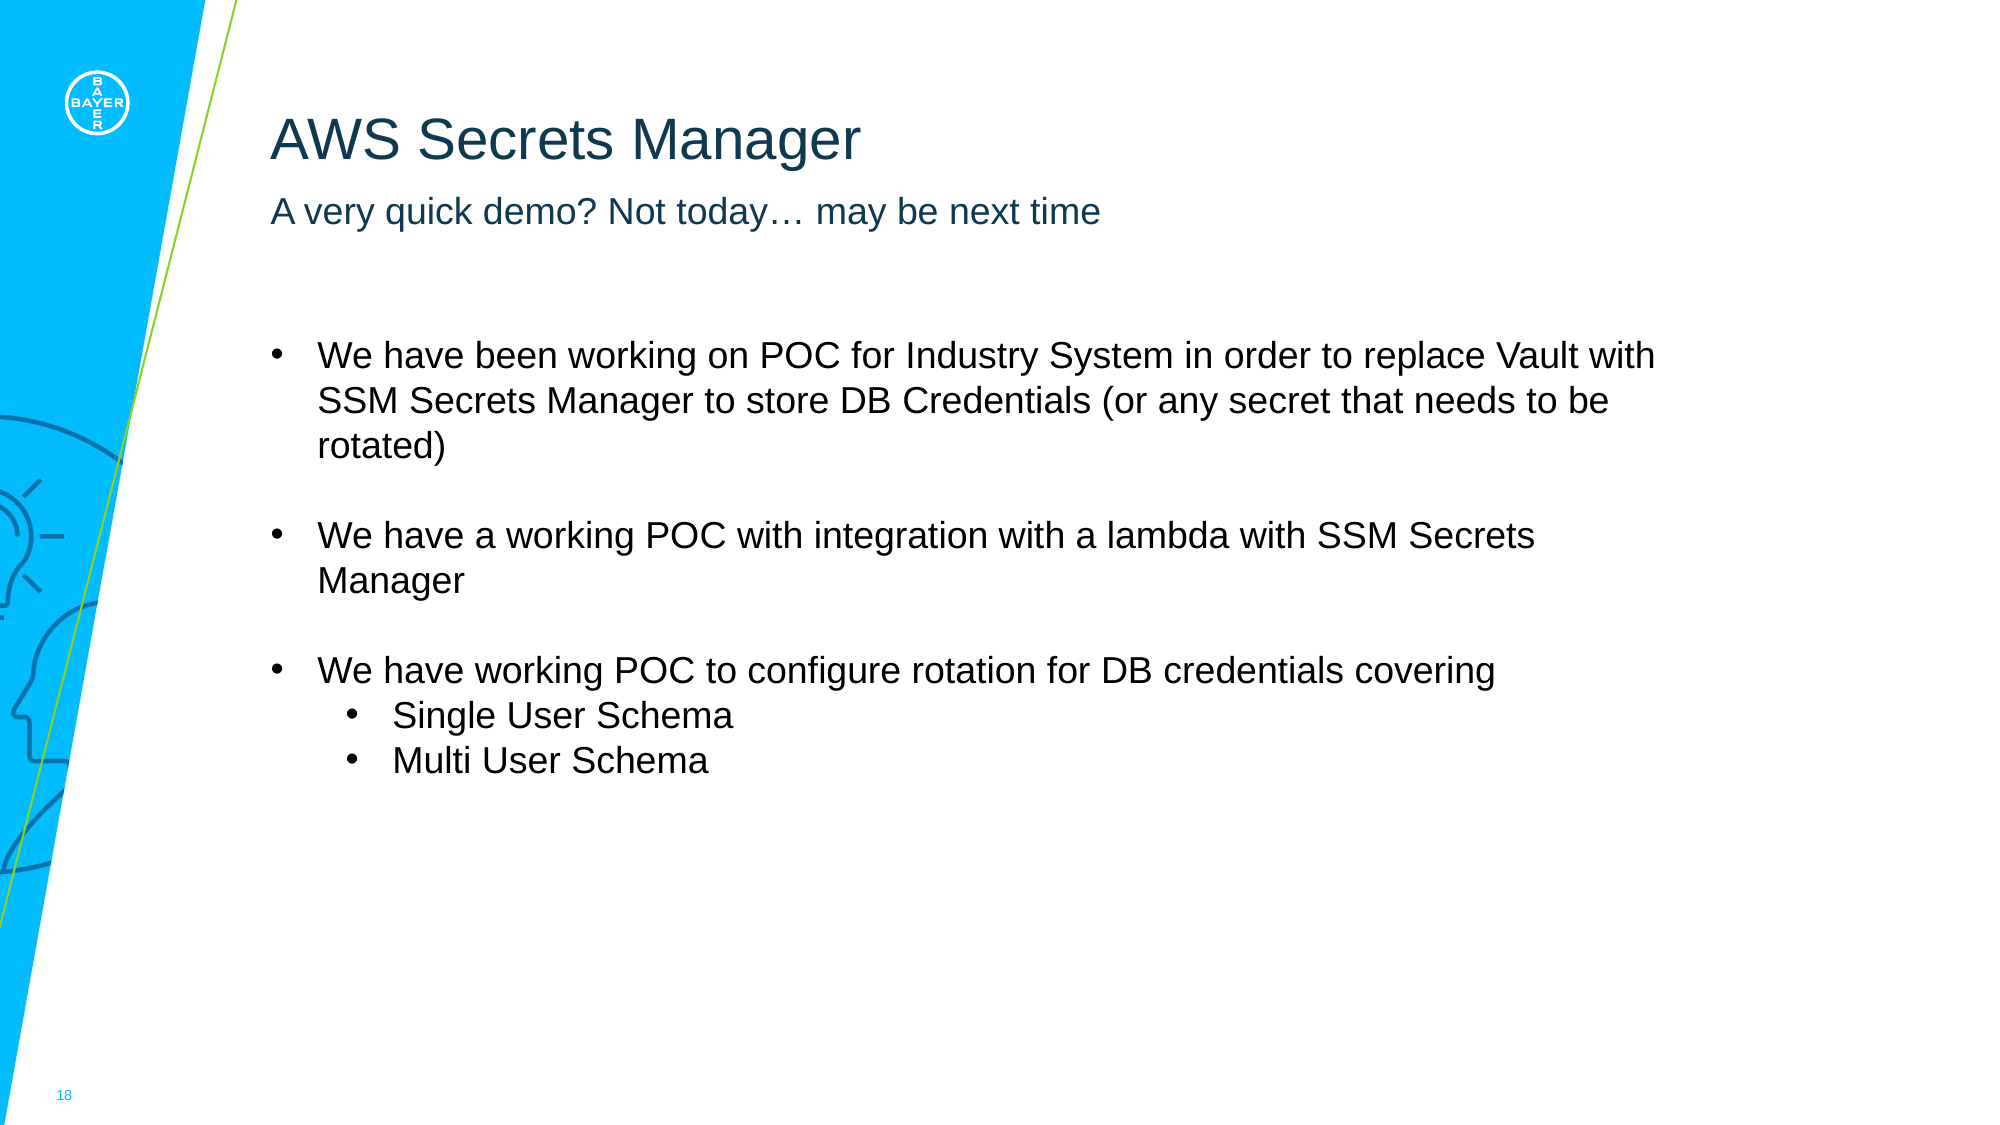

# AWS Secrets Manager
A very quick demo? Not today… may be next time
We have been working on POC for Industry System in order to replace Vault with SSM Secrets Manager to store DB Credentials (or any secret that needs to be rotated)

We have a working POC with integration with a lambda with SSM Secrets Manager

We have working POC to configure rotation for DB credentials covering
Single User Schema
Multi User Schema
18